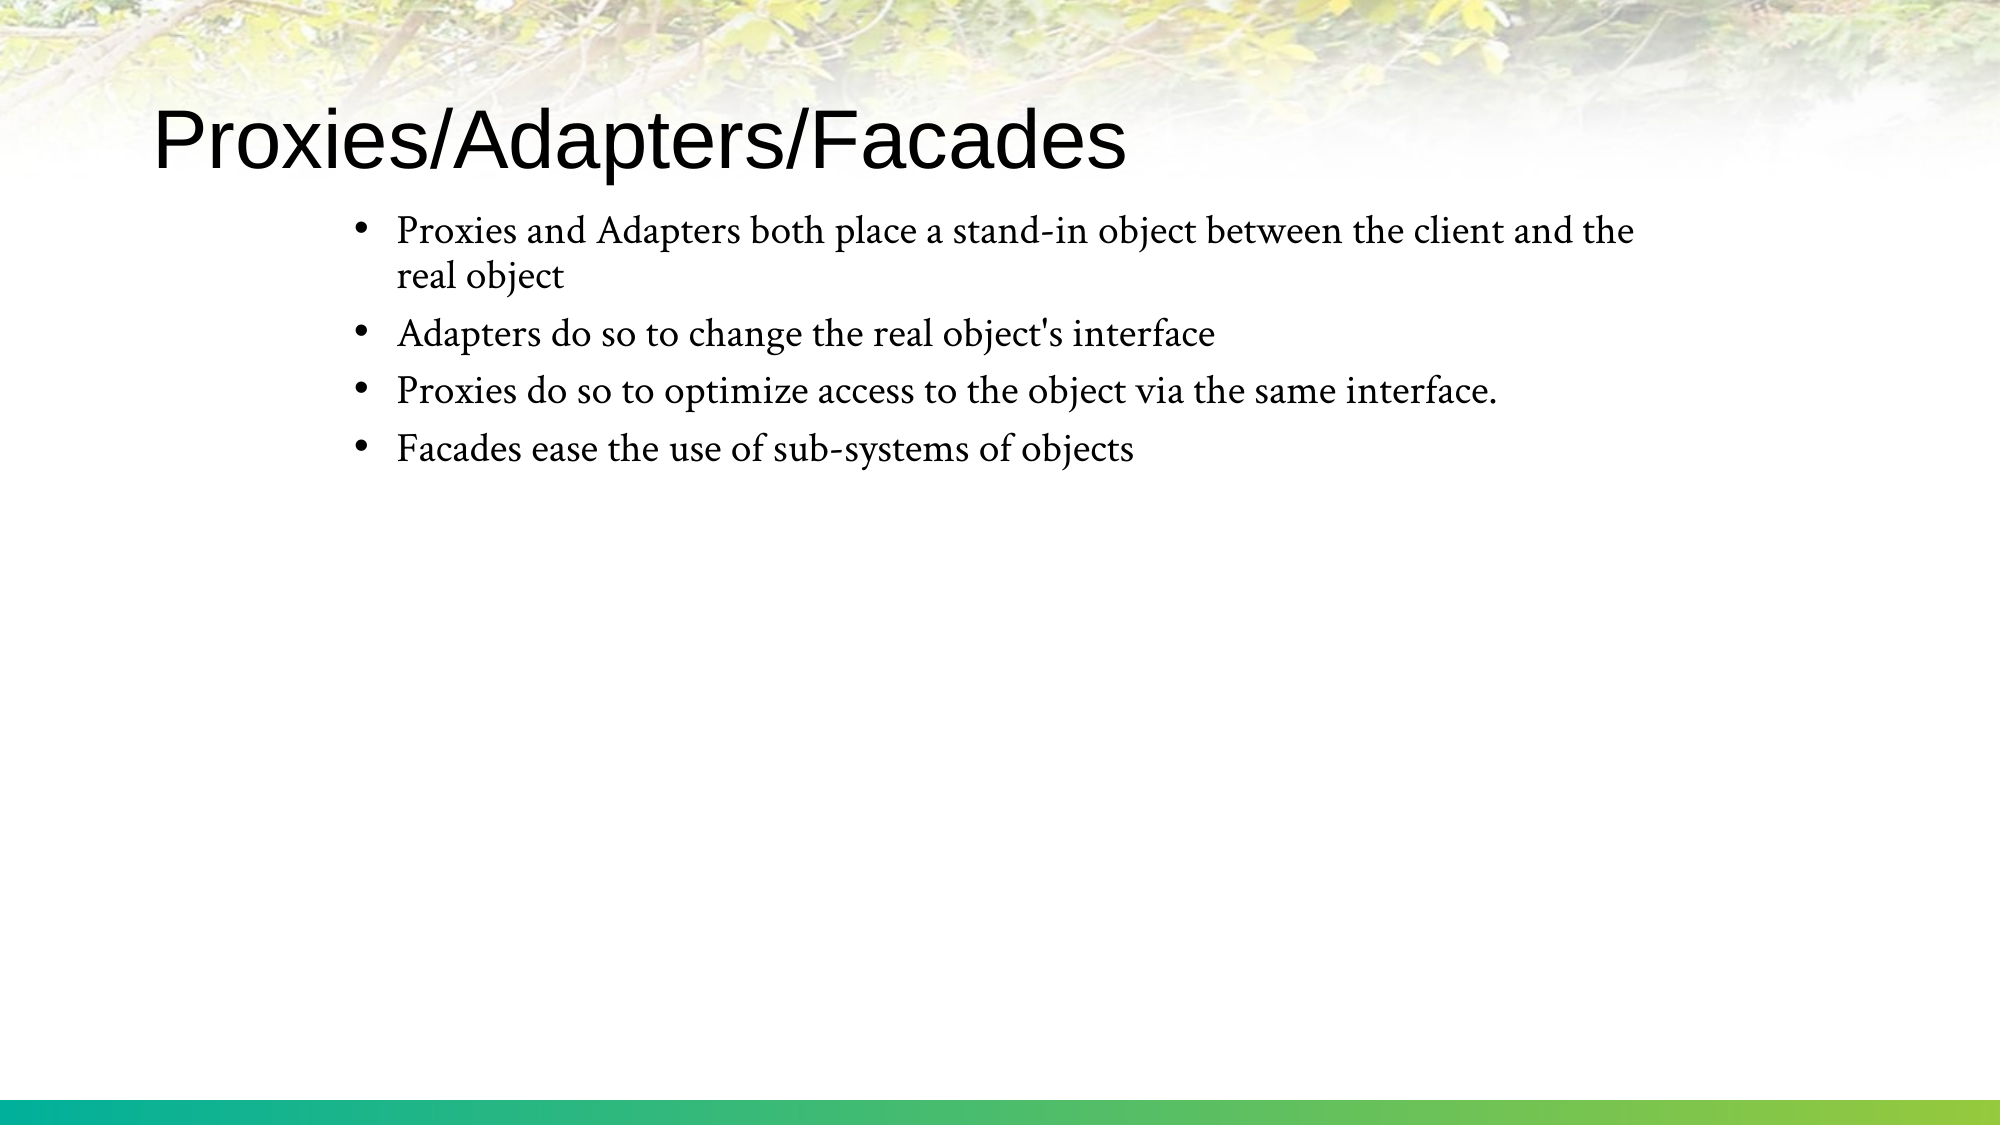

# Proxies/Adapters/Facades
Proxies and Adapters both place a stand-in object between the client and the real object
Adapters do so to change the real object's interface
Proxies do so to optimize access to the object via the same interface.
Facades ease the use of sub-systems of objects